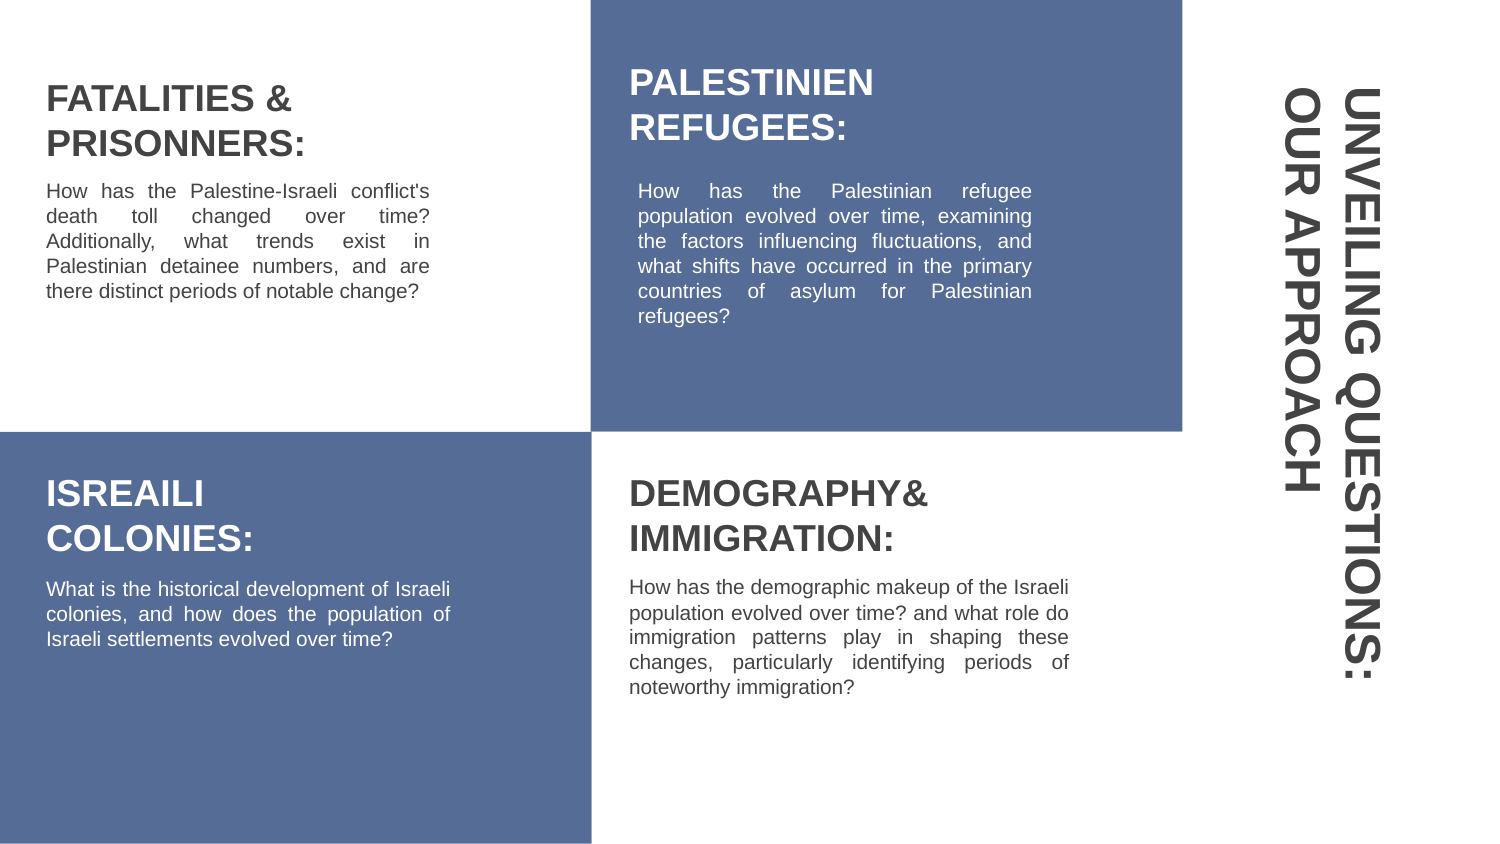

PALESTINIEN REFUGEES:
# FATALITIES & PRISONNERS:
How has the Palestinian refugee population evolved over time, examining the factors influencing fluctuations, and what shifts have occurred in the primary countries of asylum for Palestinian refugees?
How has the Palestine-Israeli conflict's death toll changed over time? Additionally, what trends exist in Palestinian detainee numbers, and are there distinct periods of notable change?
UNVEILING QUESTIONS: OUR APPROACH

ISREAILI
COLONIES:
DEMOGRAPHY& IMMIGRATION:
How has the demographic makeup of the Israeli population evolved over time? and what role do immigration patterns play in shaping these changes, particularly identifying periods of noteworthy immigration?
What is the historical development of Israeli colonies, and how does the population of Israeli settlements evolved over time?